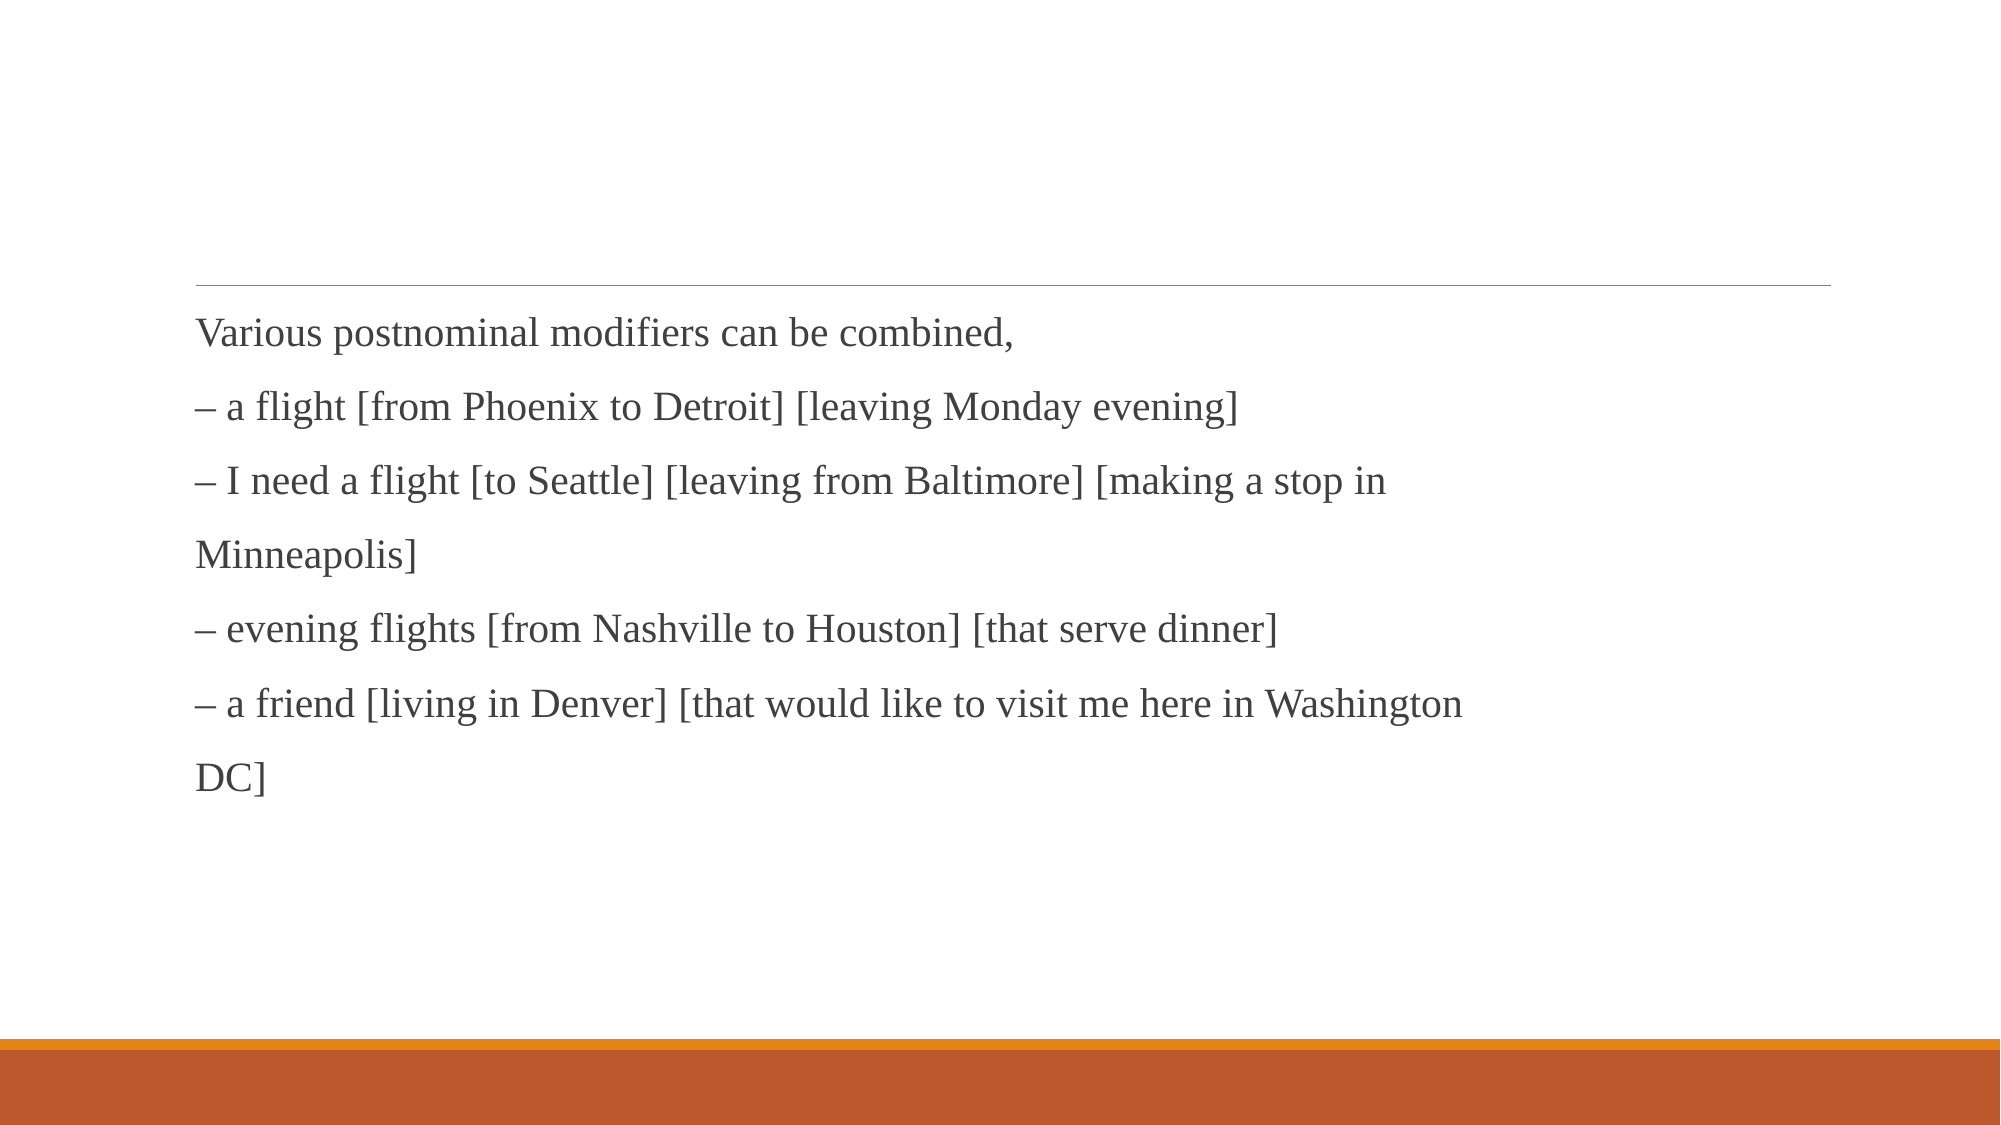

#
Various postnominal modifiers can be combined,
– a flight [from Phoenix to Detroit] [leaving Monday evening]
– I need a flight [to Seattle] [leaving from Baltimore] [making a stop in
Minneapolis]
– evening flights [from Nashville to Houston] [that serve dinner]
– a friend [living in Denver] [that would like to visit me here in Washington
DC]